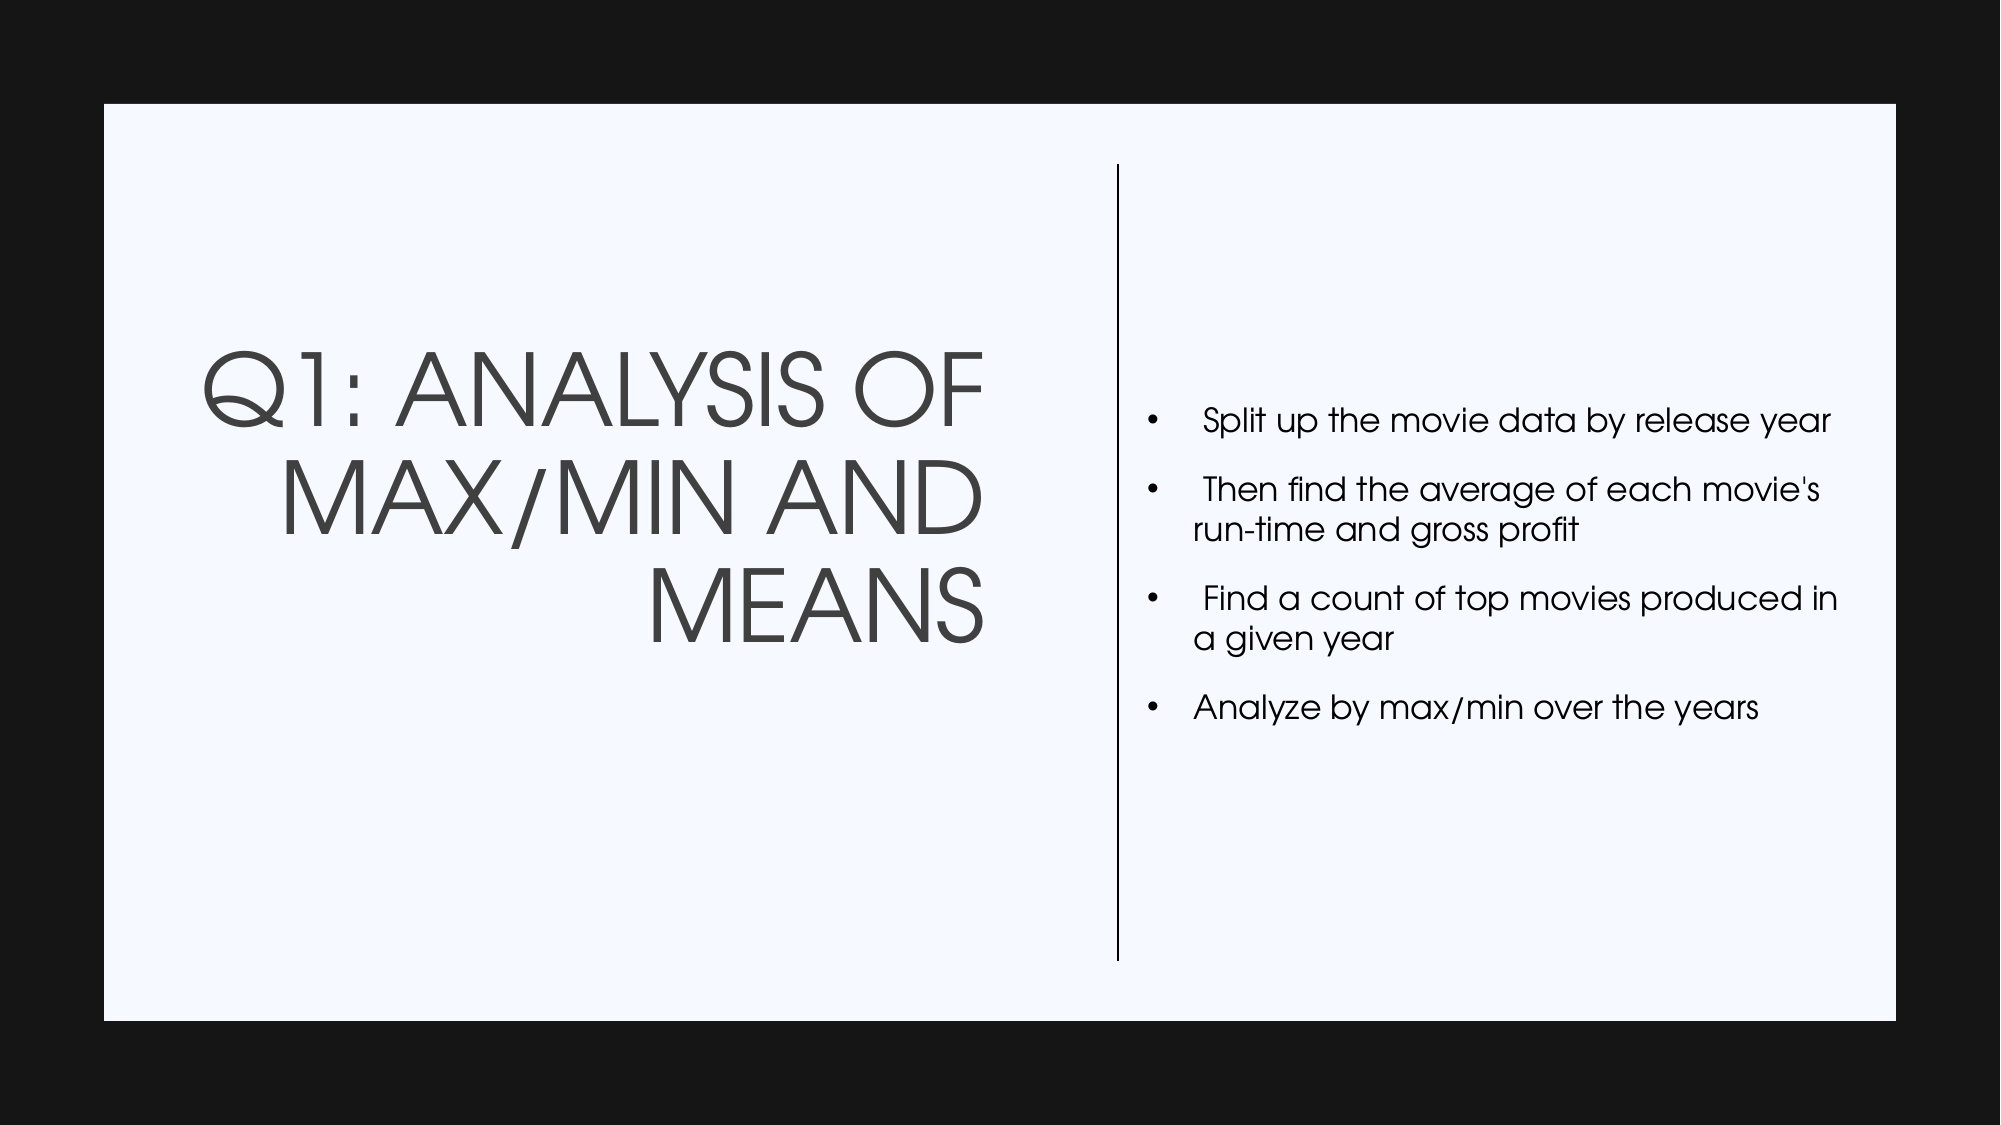

Split up the movie data by release year
 Then find the average of each movie's run-time and gross profit
 Find a count of top movies produced in a given year
Analyze by max/min over the years

# Q1: analysis of Max/Min and Means